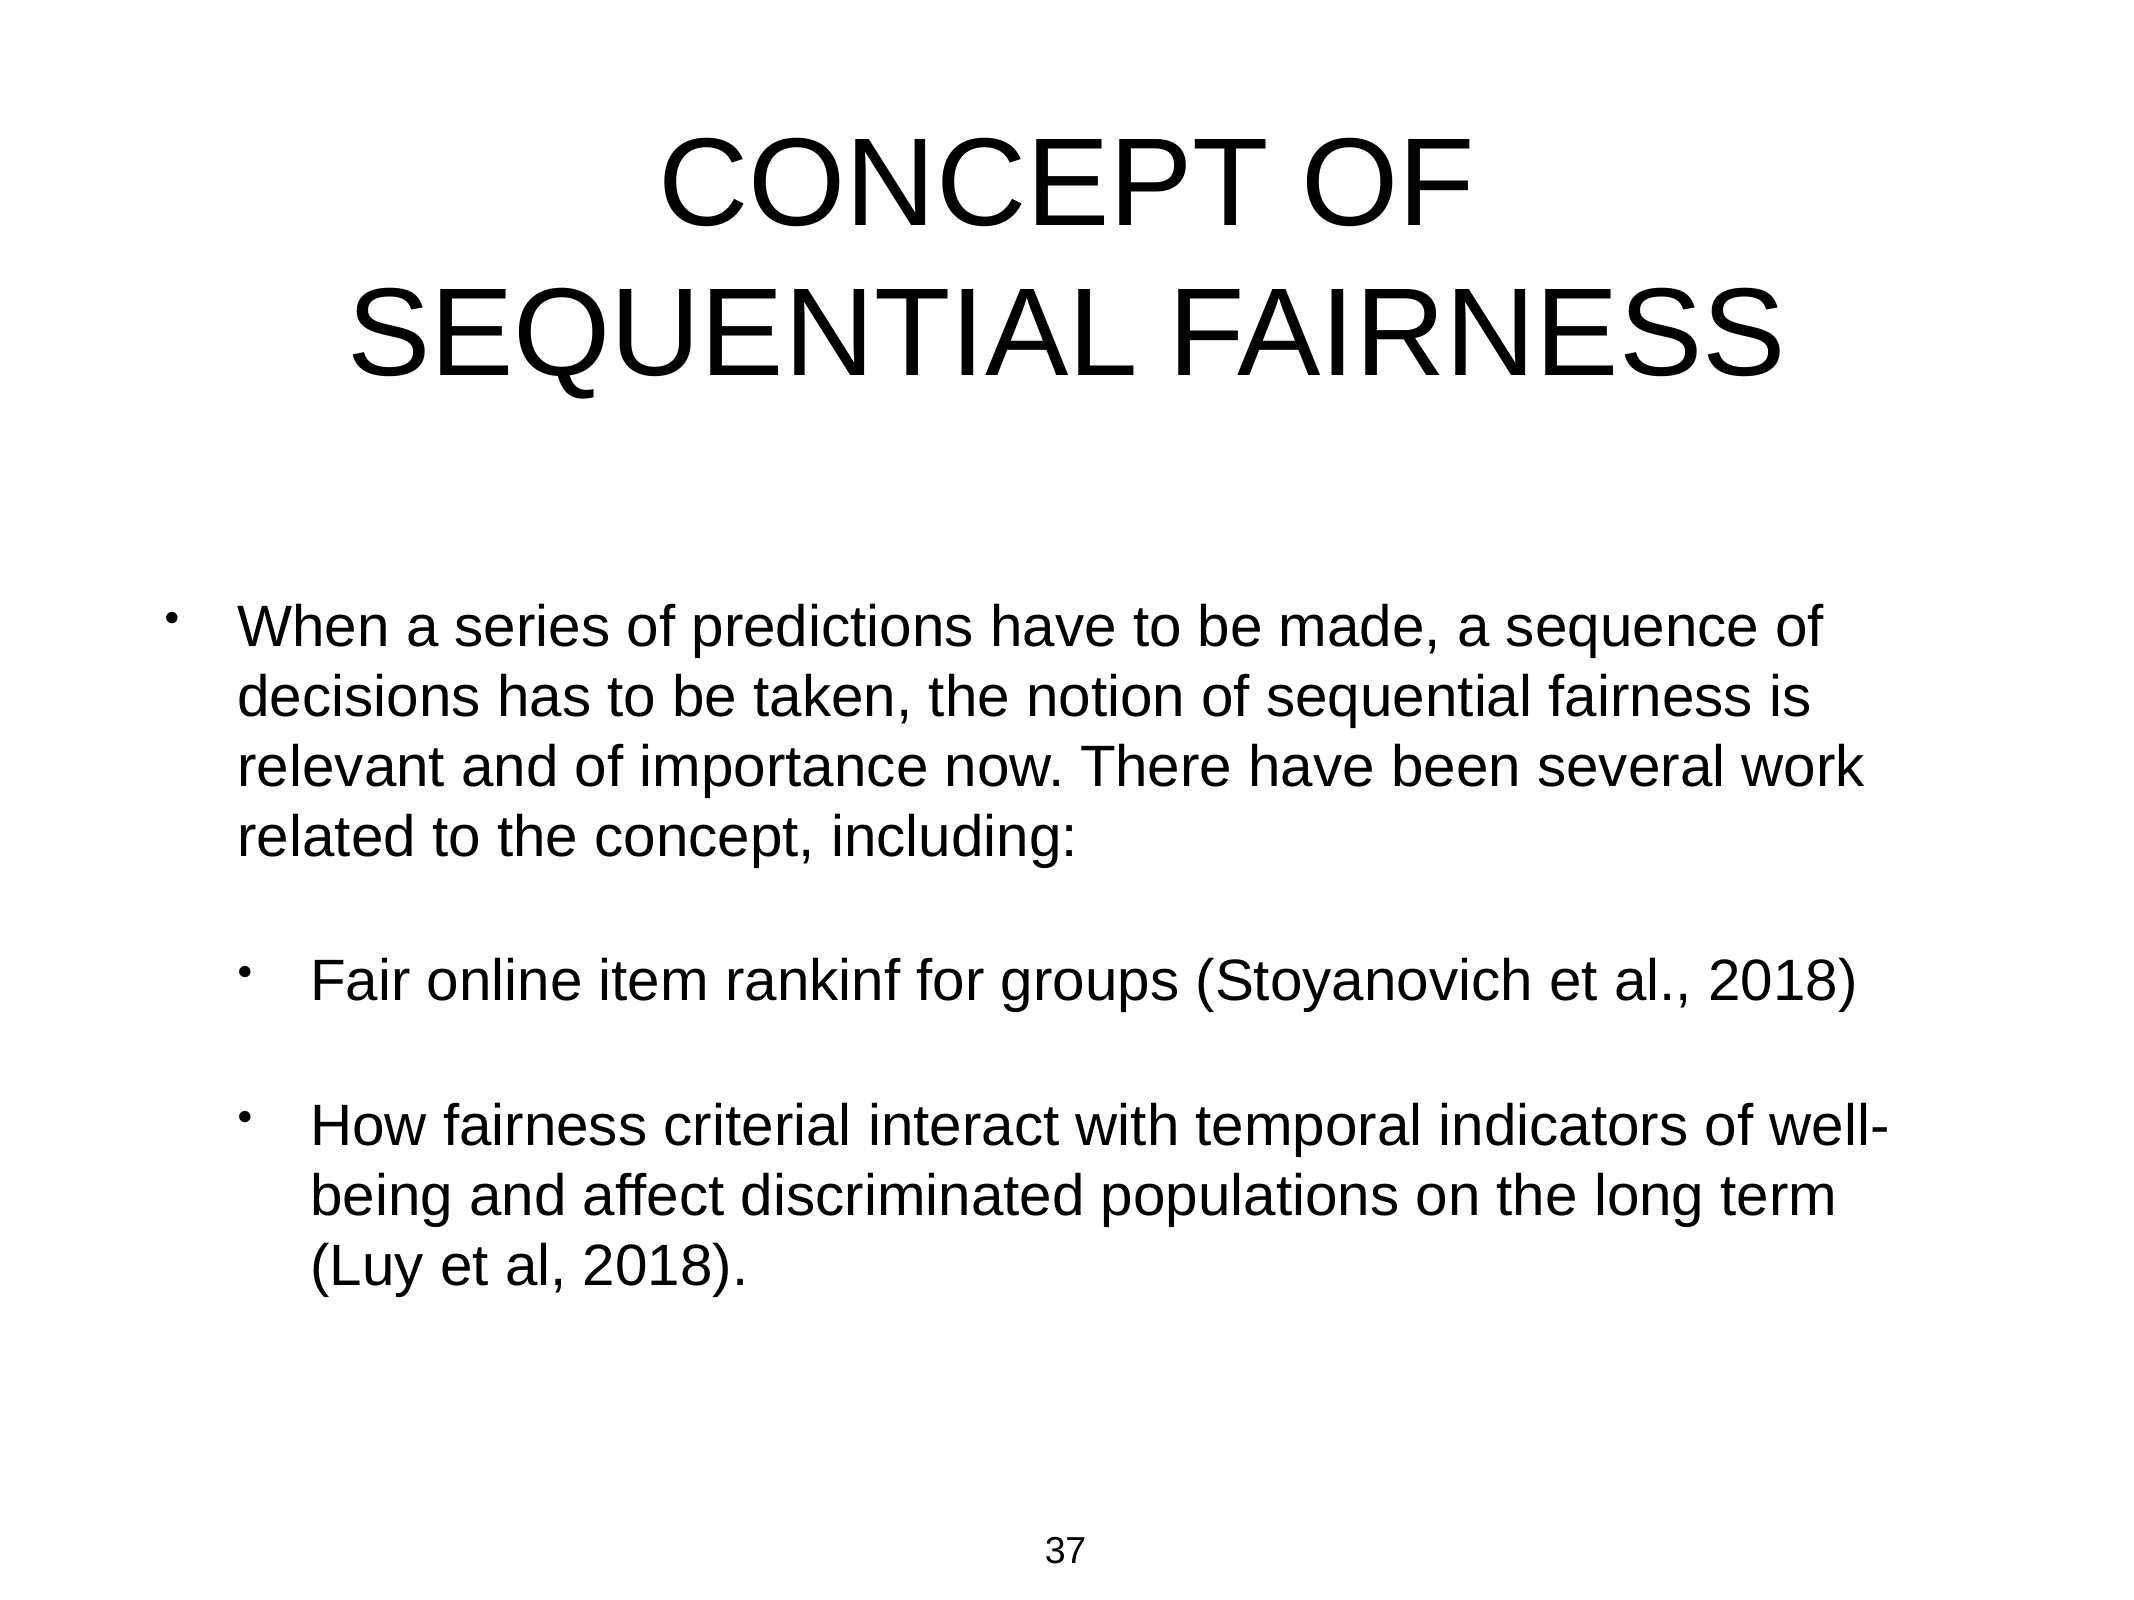

# CONCEPT OF SEQUENTIAL FAIRNESS
When a series of predictions have to be made, a sequence of decisions has to be taken, the notion of sequential fairness is relevant and of importance now. There have been several work related to the concept, including:
Fair online item rankinf for groups (Stoyanovich et al., 2018)
How fairness criterial interact with temporal indicators of well-being and affect discriminated populations on the long term (Luy et al, 2018).
37